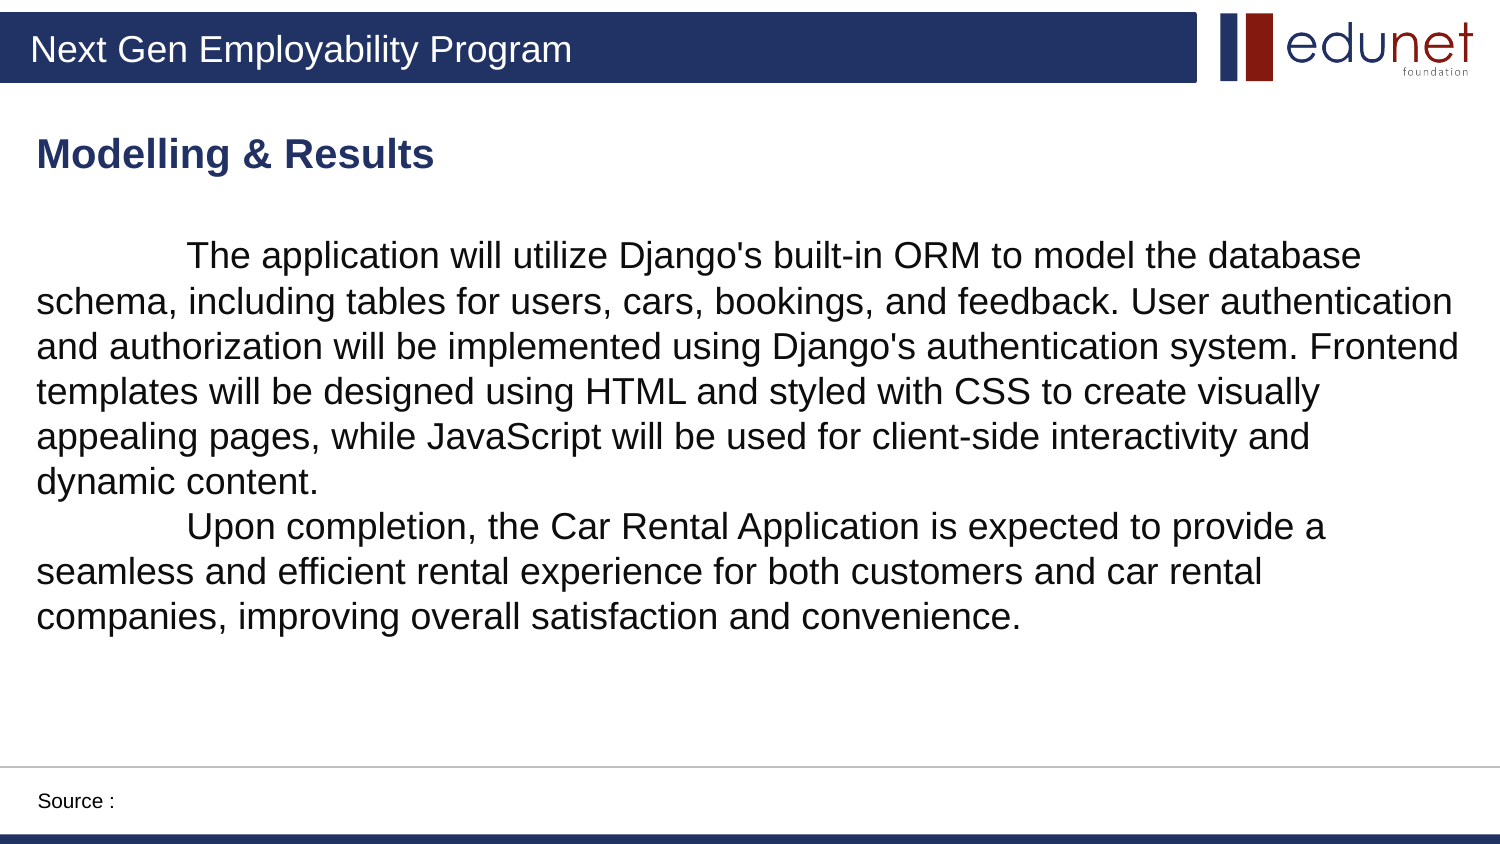

Modelling & Results
	The application will utilize Django's built-in ORM to model the database schema, including tables for users, cars, bookings, and feedback. User authentication and authorization will be implemented using Django's authentication system. Frontend templates will be designed using HTML and styled with CSS to create visually appealing pages, while JavaScript will be used for client-side interactivity and dynamic content.
	Upon completion, the Car Rental Application is expected to provide a seamless and efficient rental experience for both customers and car rental companies, improving overall satisfaction and convenience.
Source :